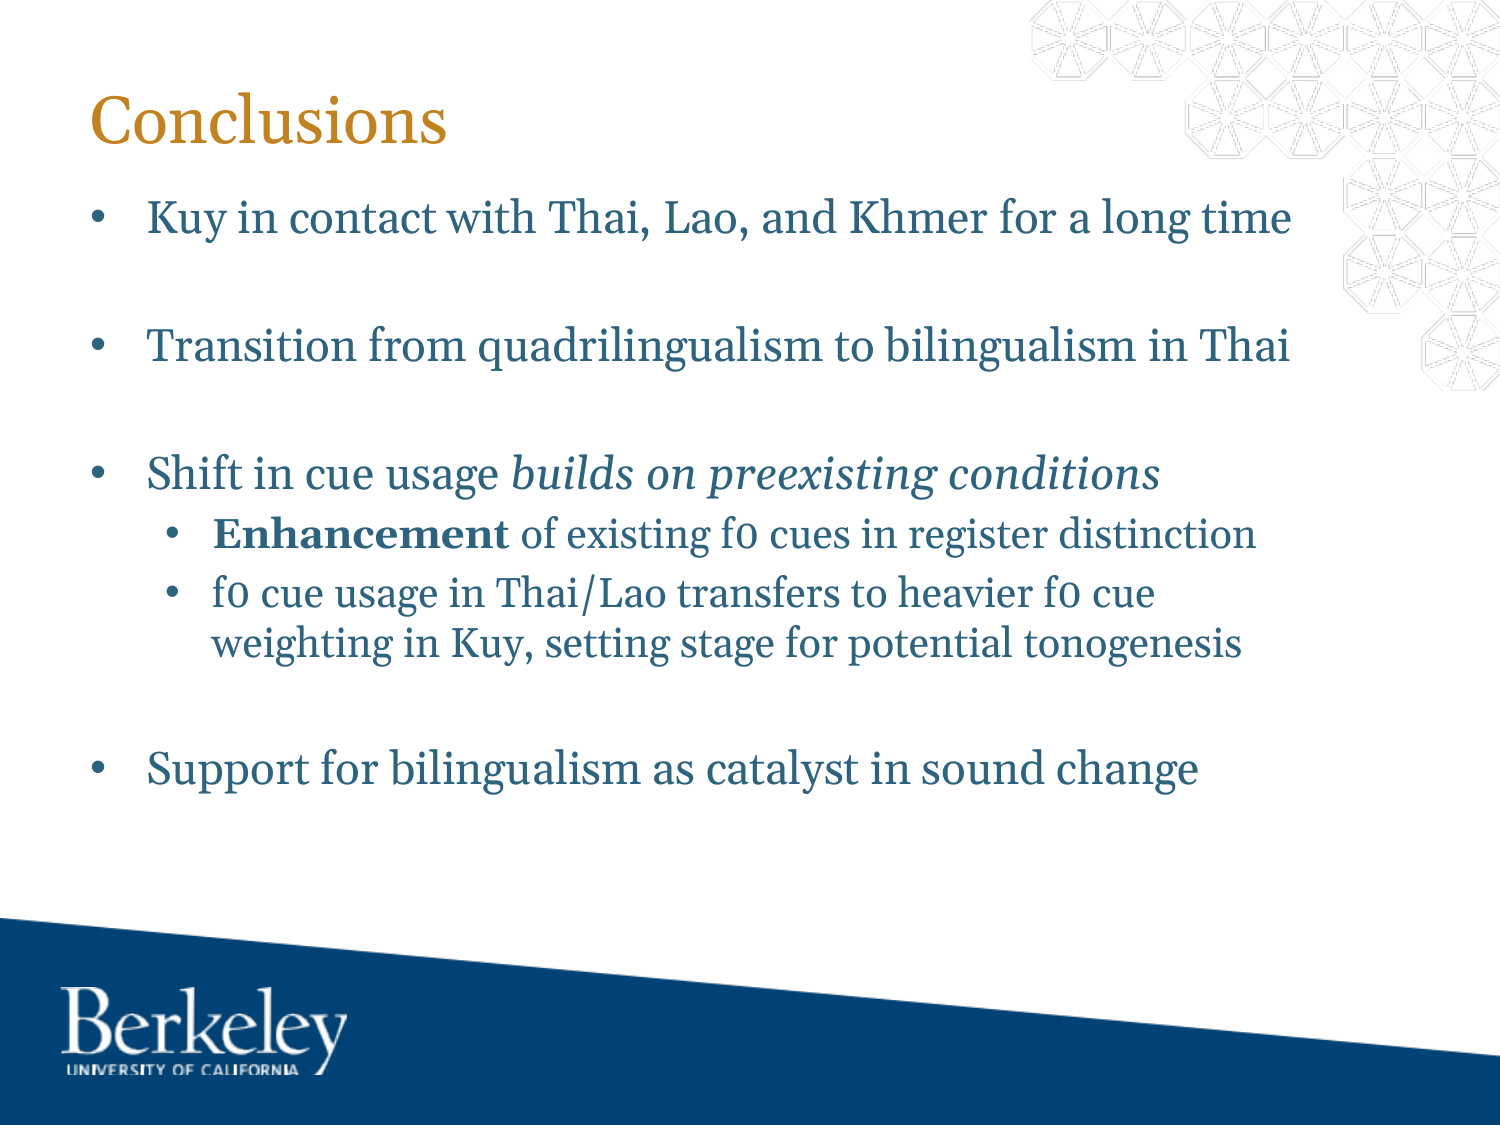

# Conclusions
Kuy in contact with Thai, Lao, and Khmer for a long time

Transition from quadrilingualism to bilingualism in Thai

Shift in cue usage builds on preexisting conditions
Enhancement of existing f0 cues in register distinction
f0 cue usage in Thai/Lao transfers to heavier f0 cue weighting in Kuy, setting stage for potential tonogenesis

Support for bilingualism as catalyst in sound change